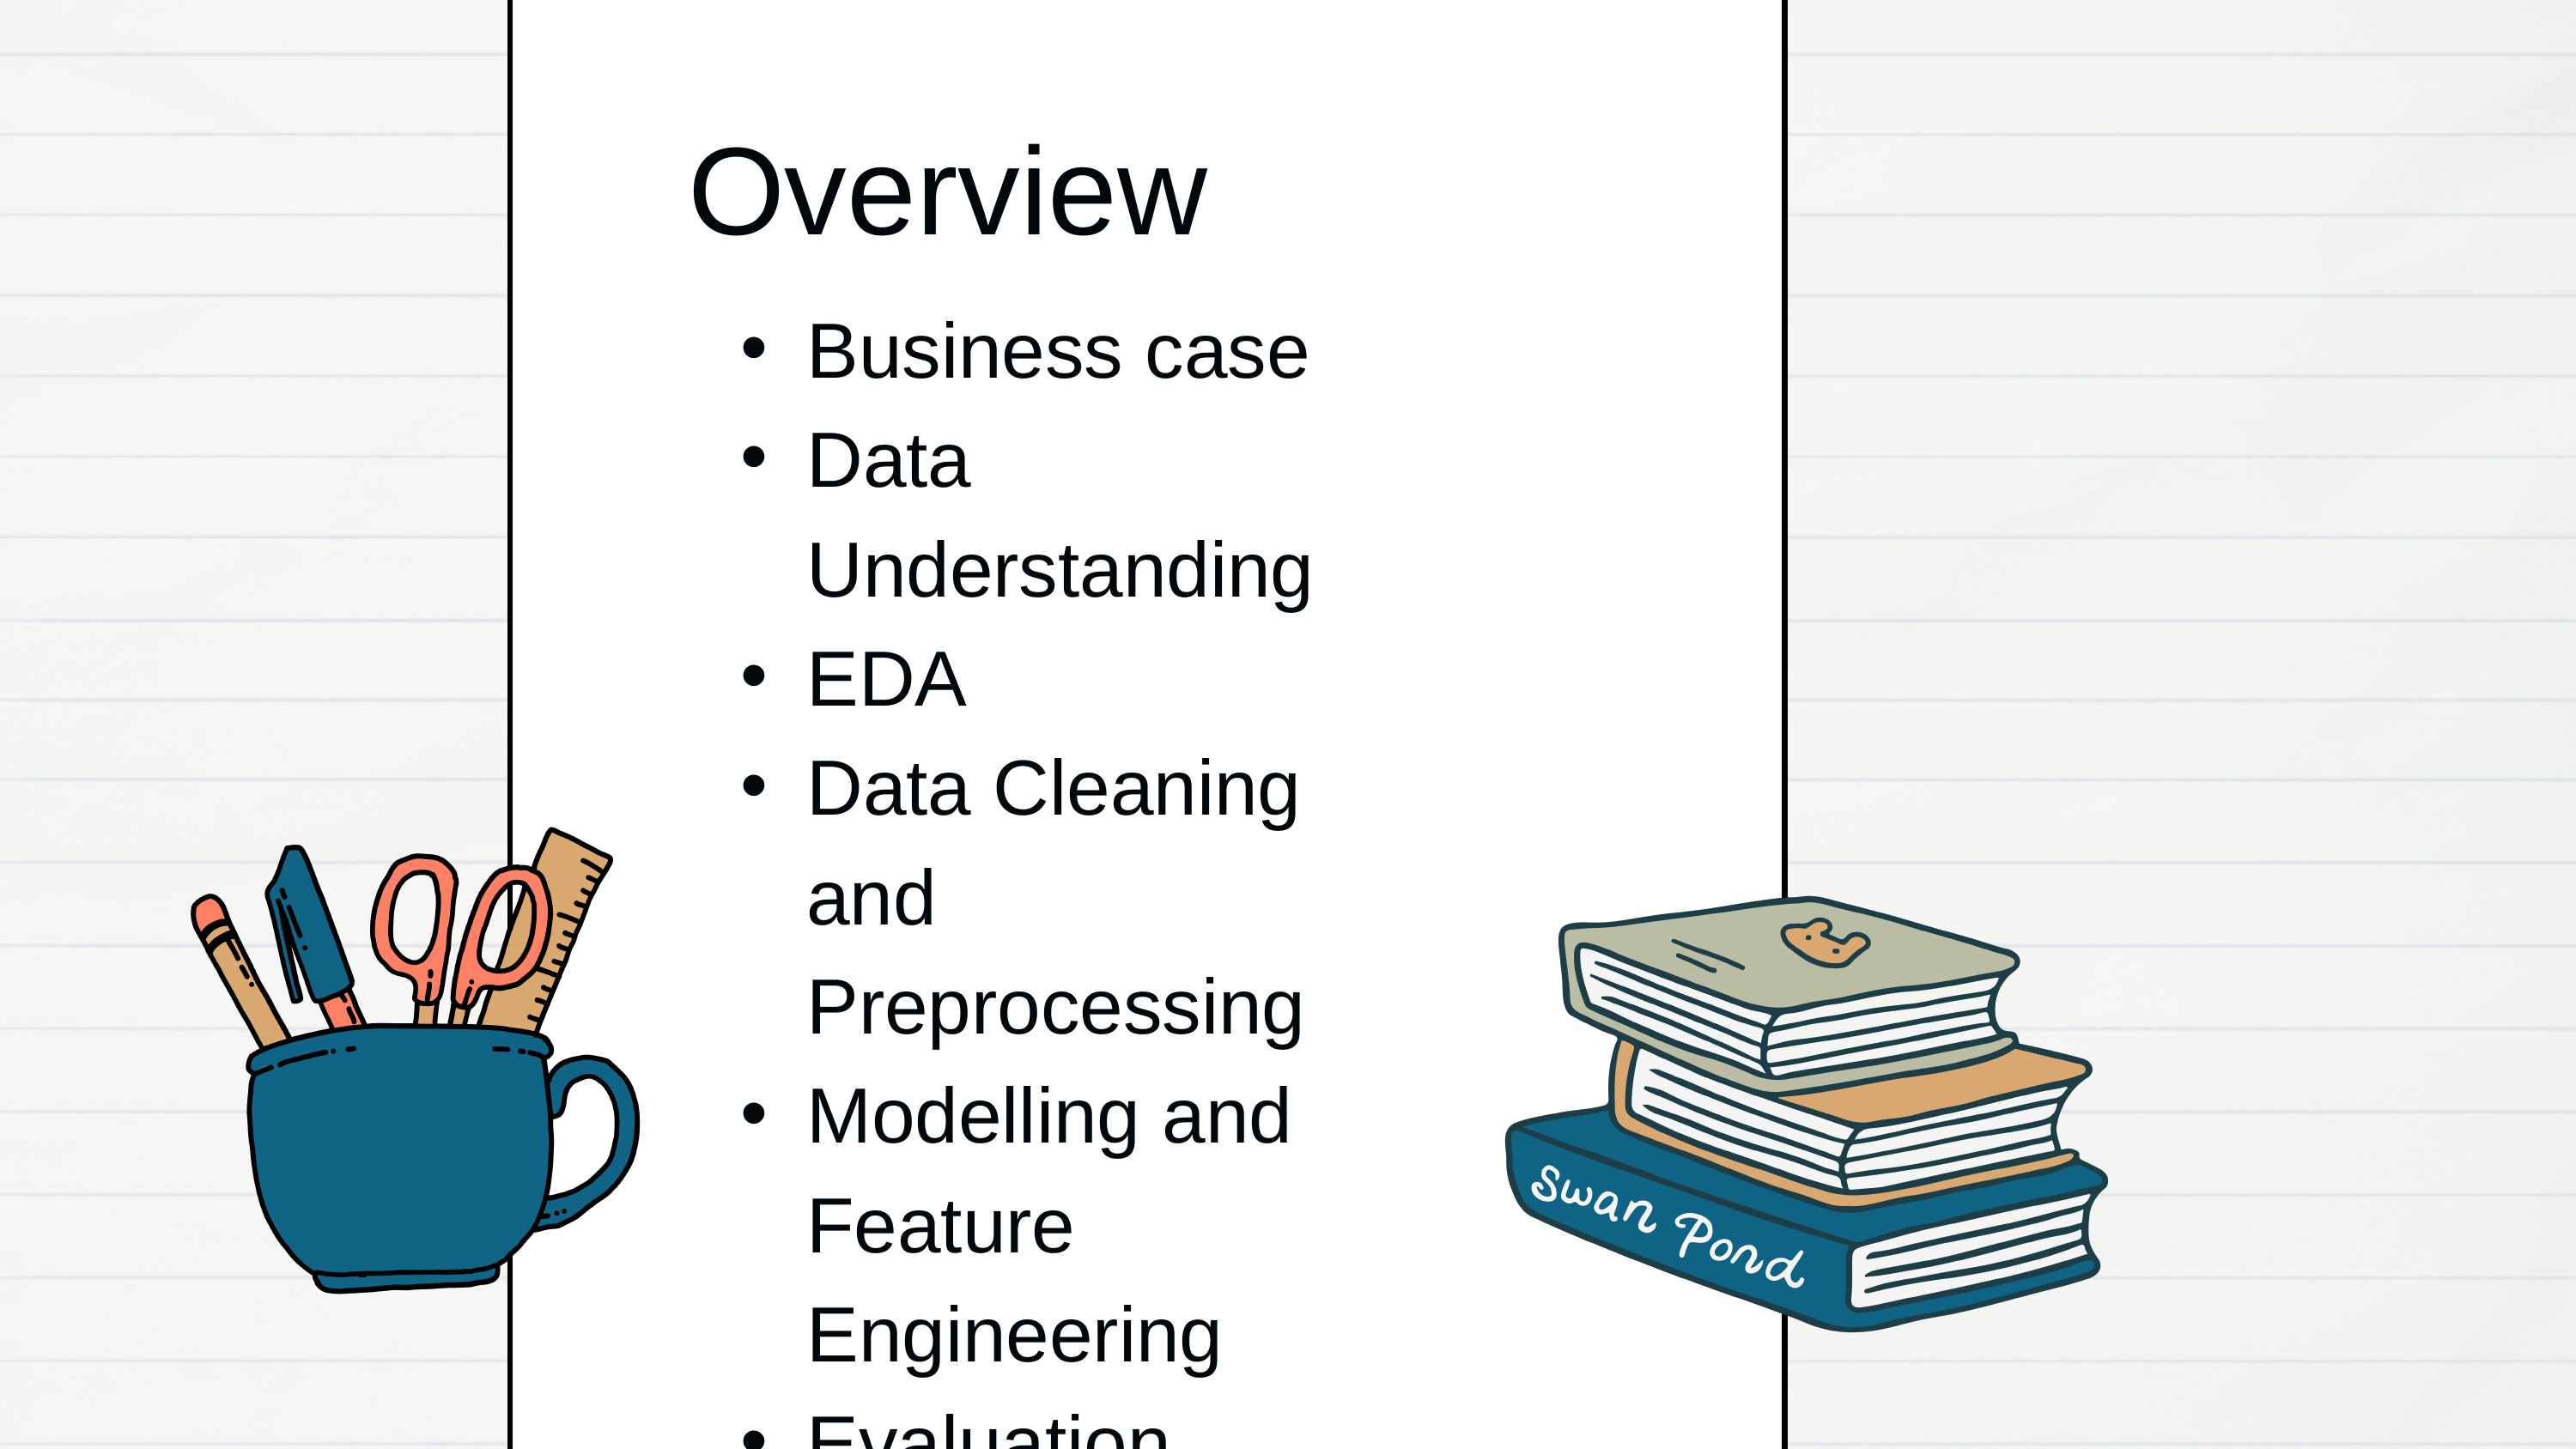

Overview
Business case
Data Understanding
EDA
Data Cleaning and Preprocessing
Modelling and Feature Engineering
Evaluation